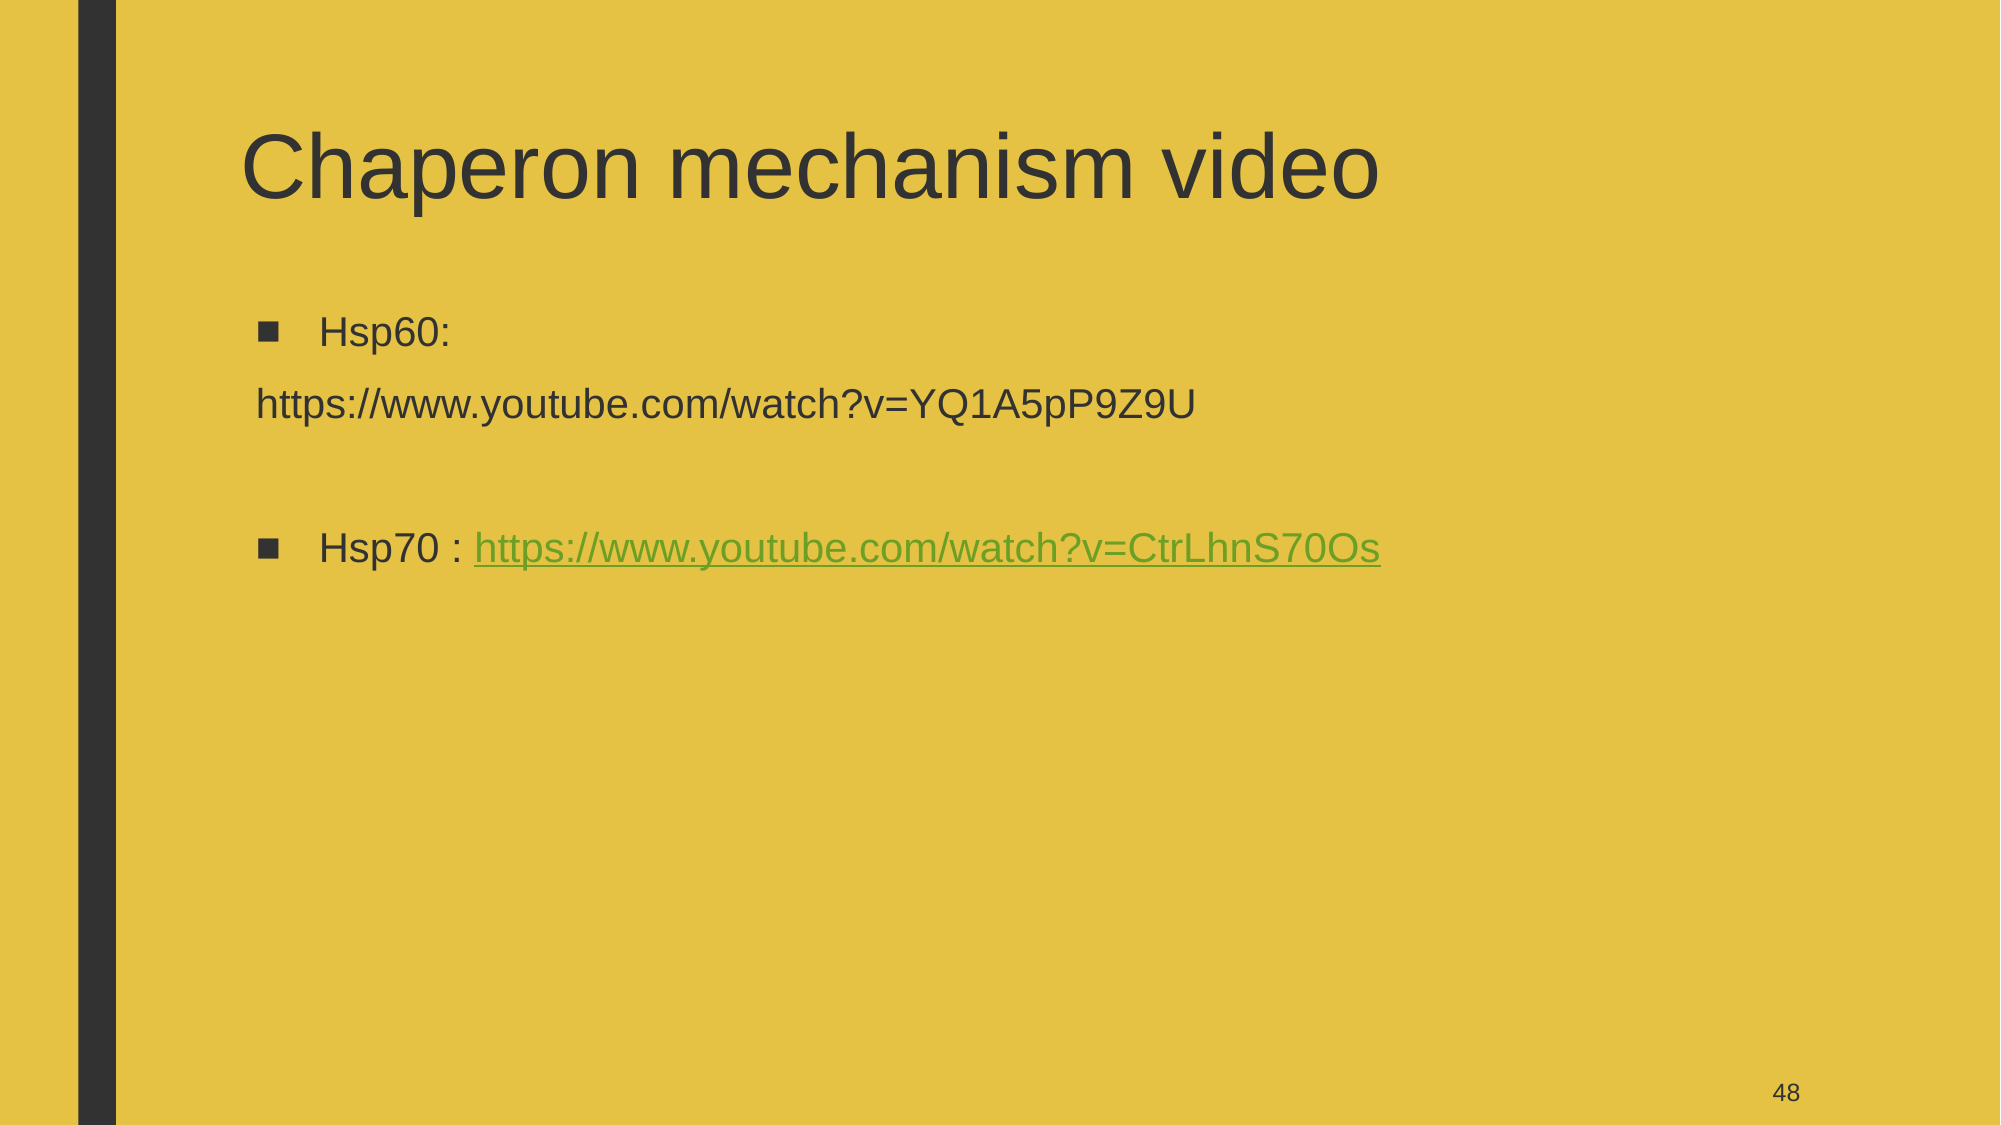

# Chaperon mechanism video
Hsp60:
https://www.youtube.com/watch?v=YQ1A5pP9Z9U

Hsp70 : https://www.youtube.com/watch?v=CtrLhnS70Os

48